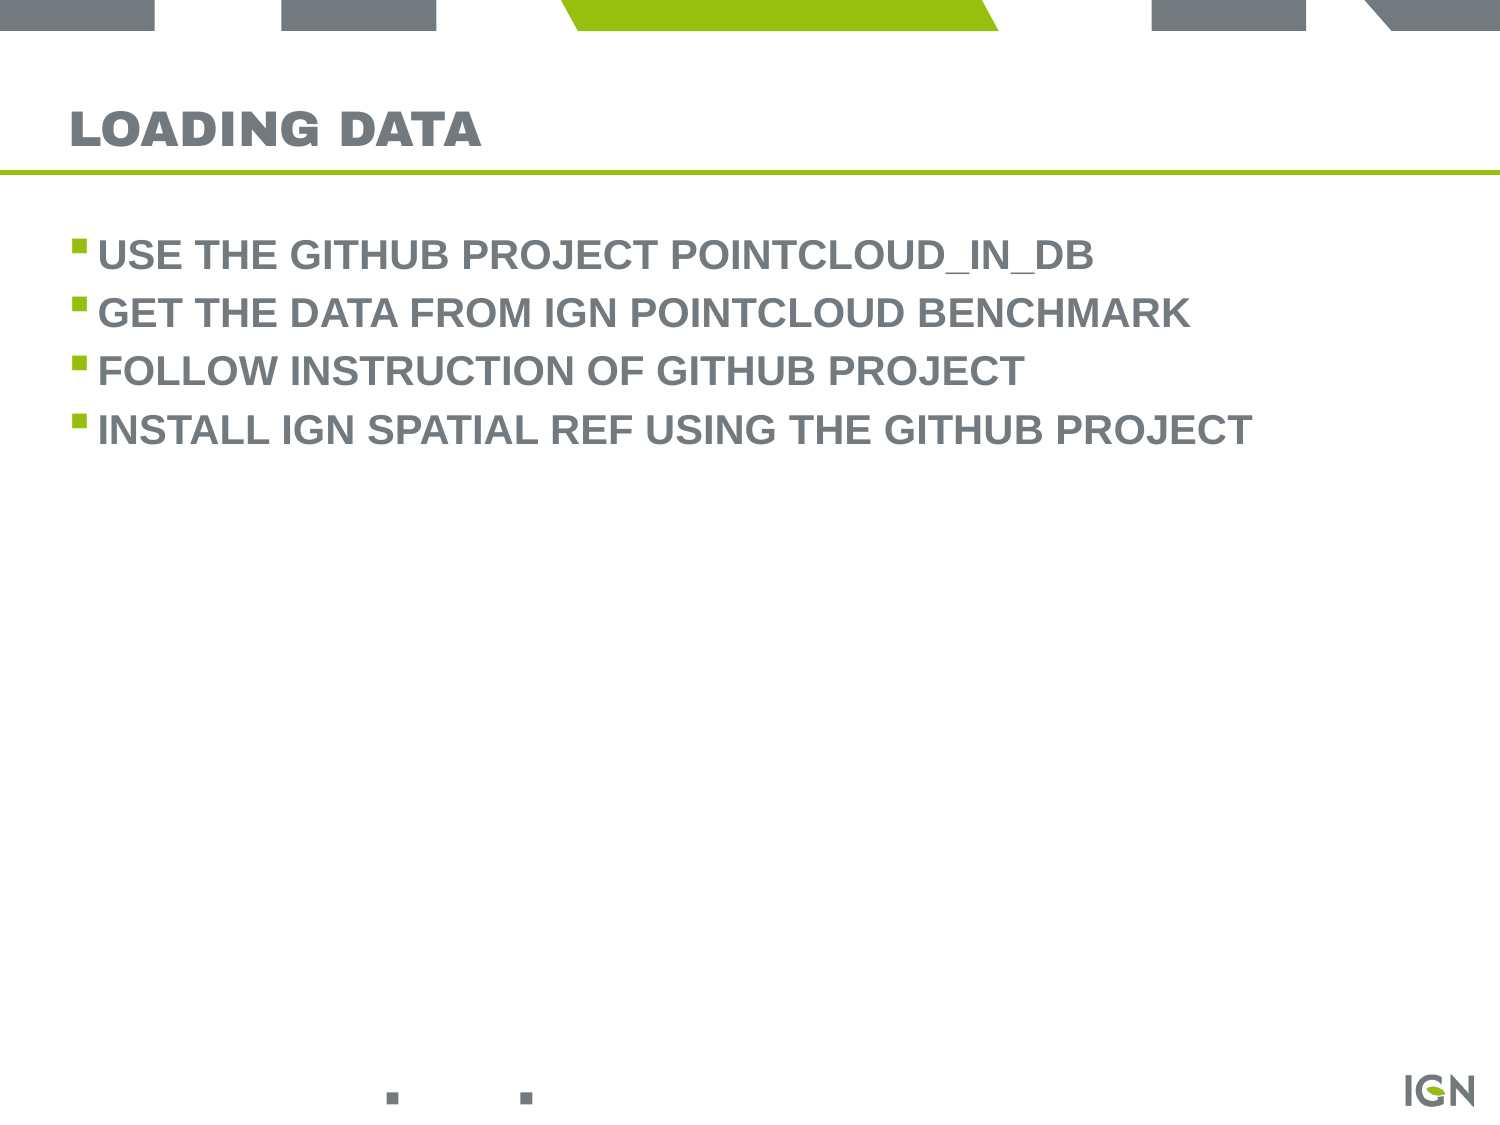

# Loading data
Use the github project PointCloud_In_DB
Get the data from IGN pointcloud benchmark
Follow instruction of github project
Install IGN spatial ref using the github project